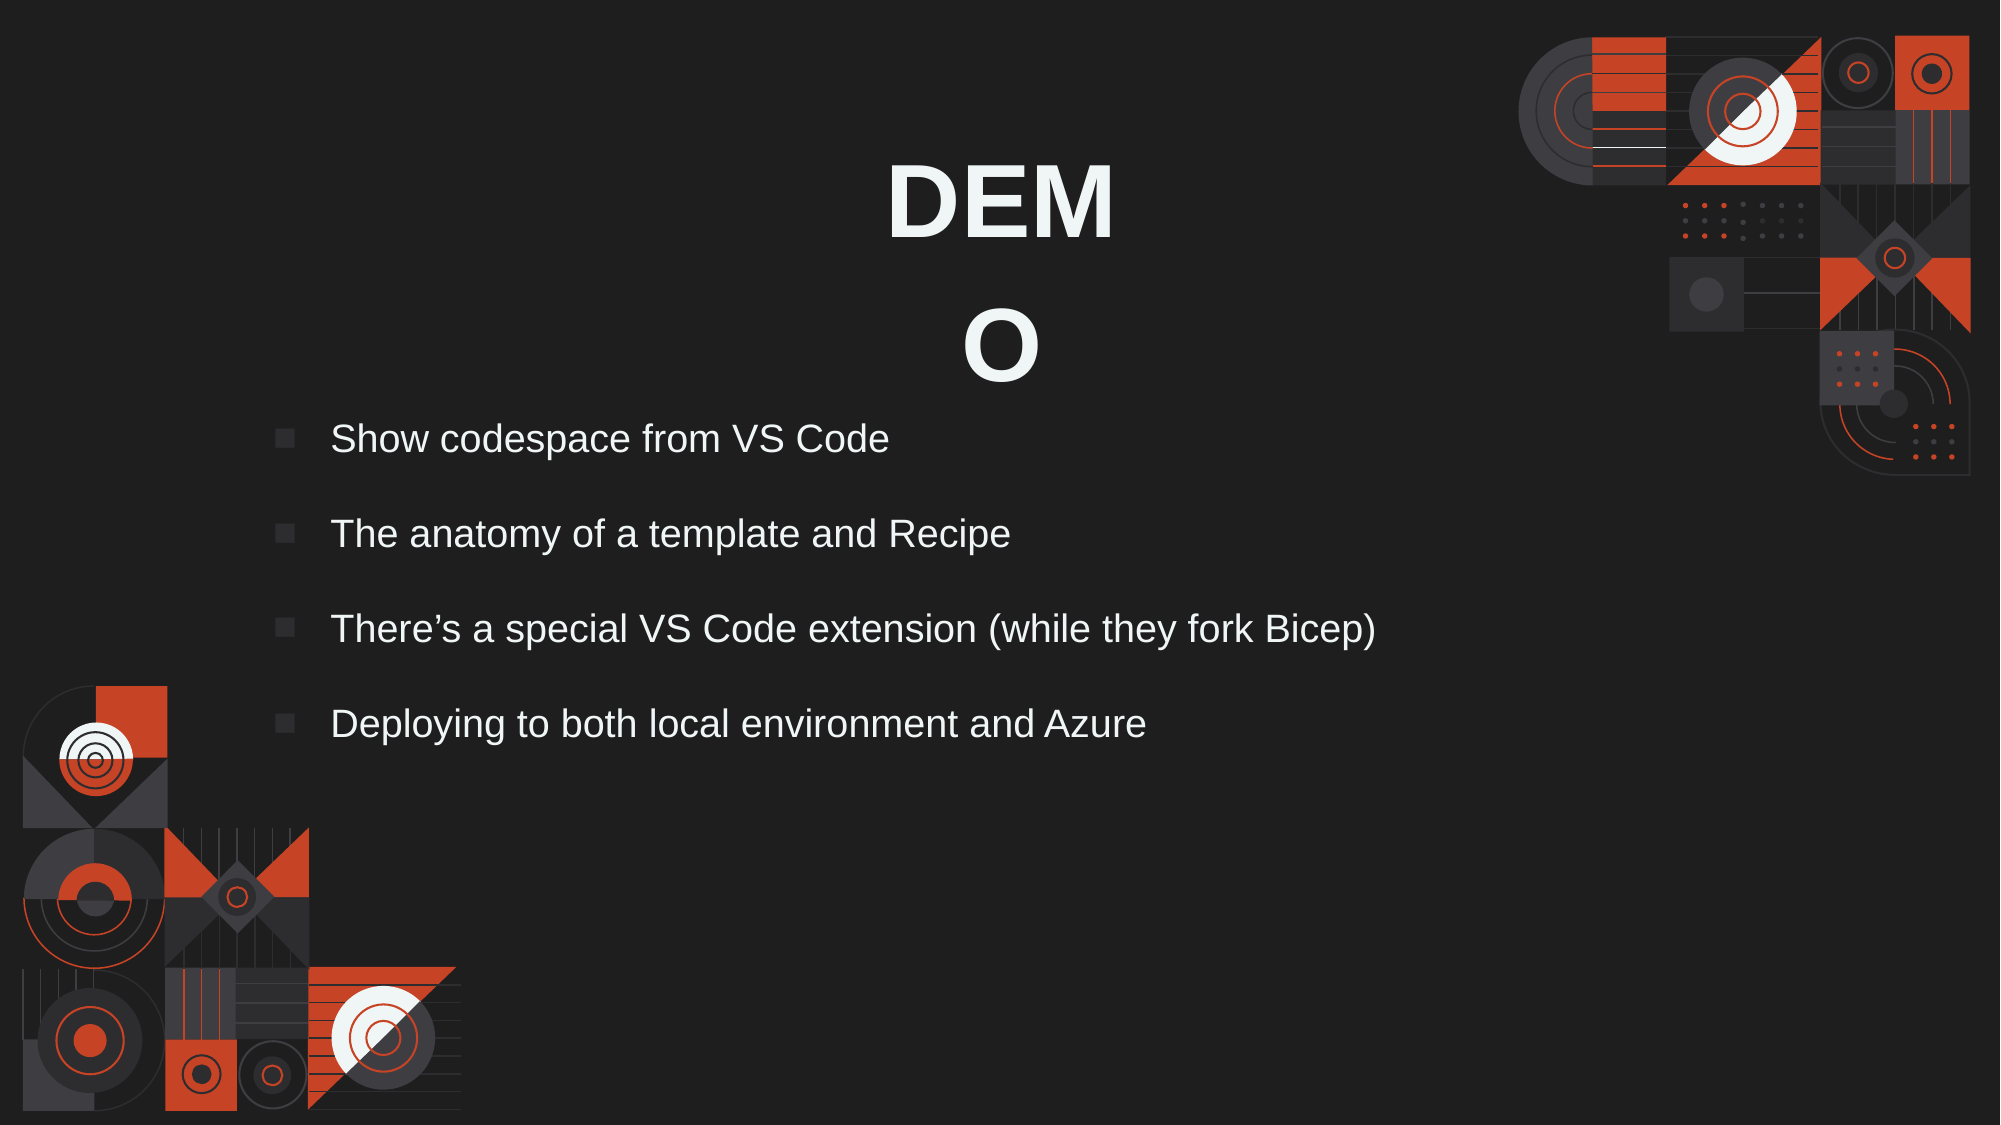

# DEMO
Show codespace from VS Code
The anatomy of a template and Recipe
There’s a special VS Code extension (while they fork Bicep)
Deploying to both local environment and Azure